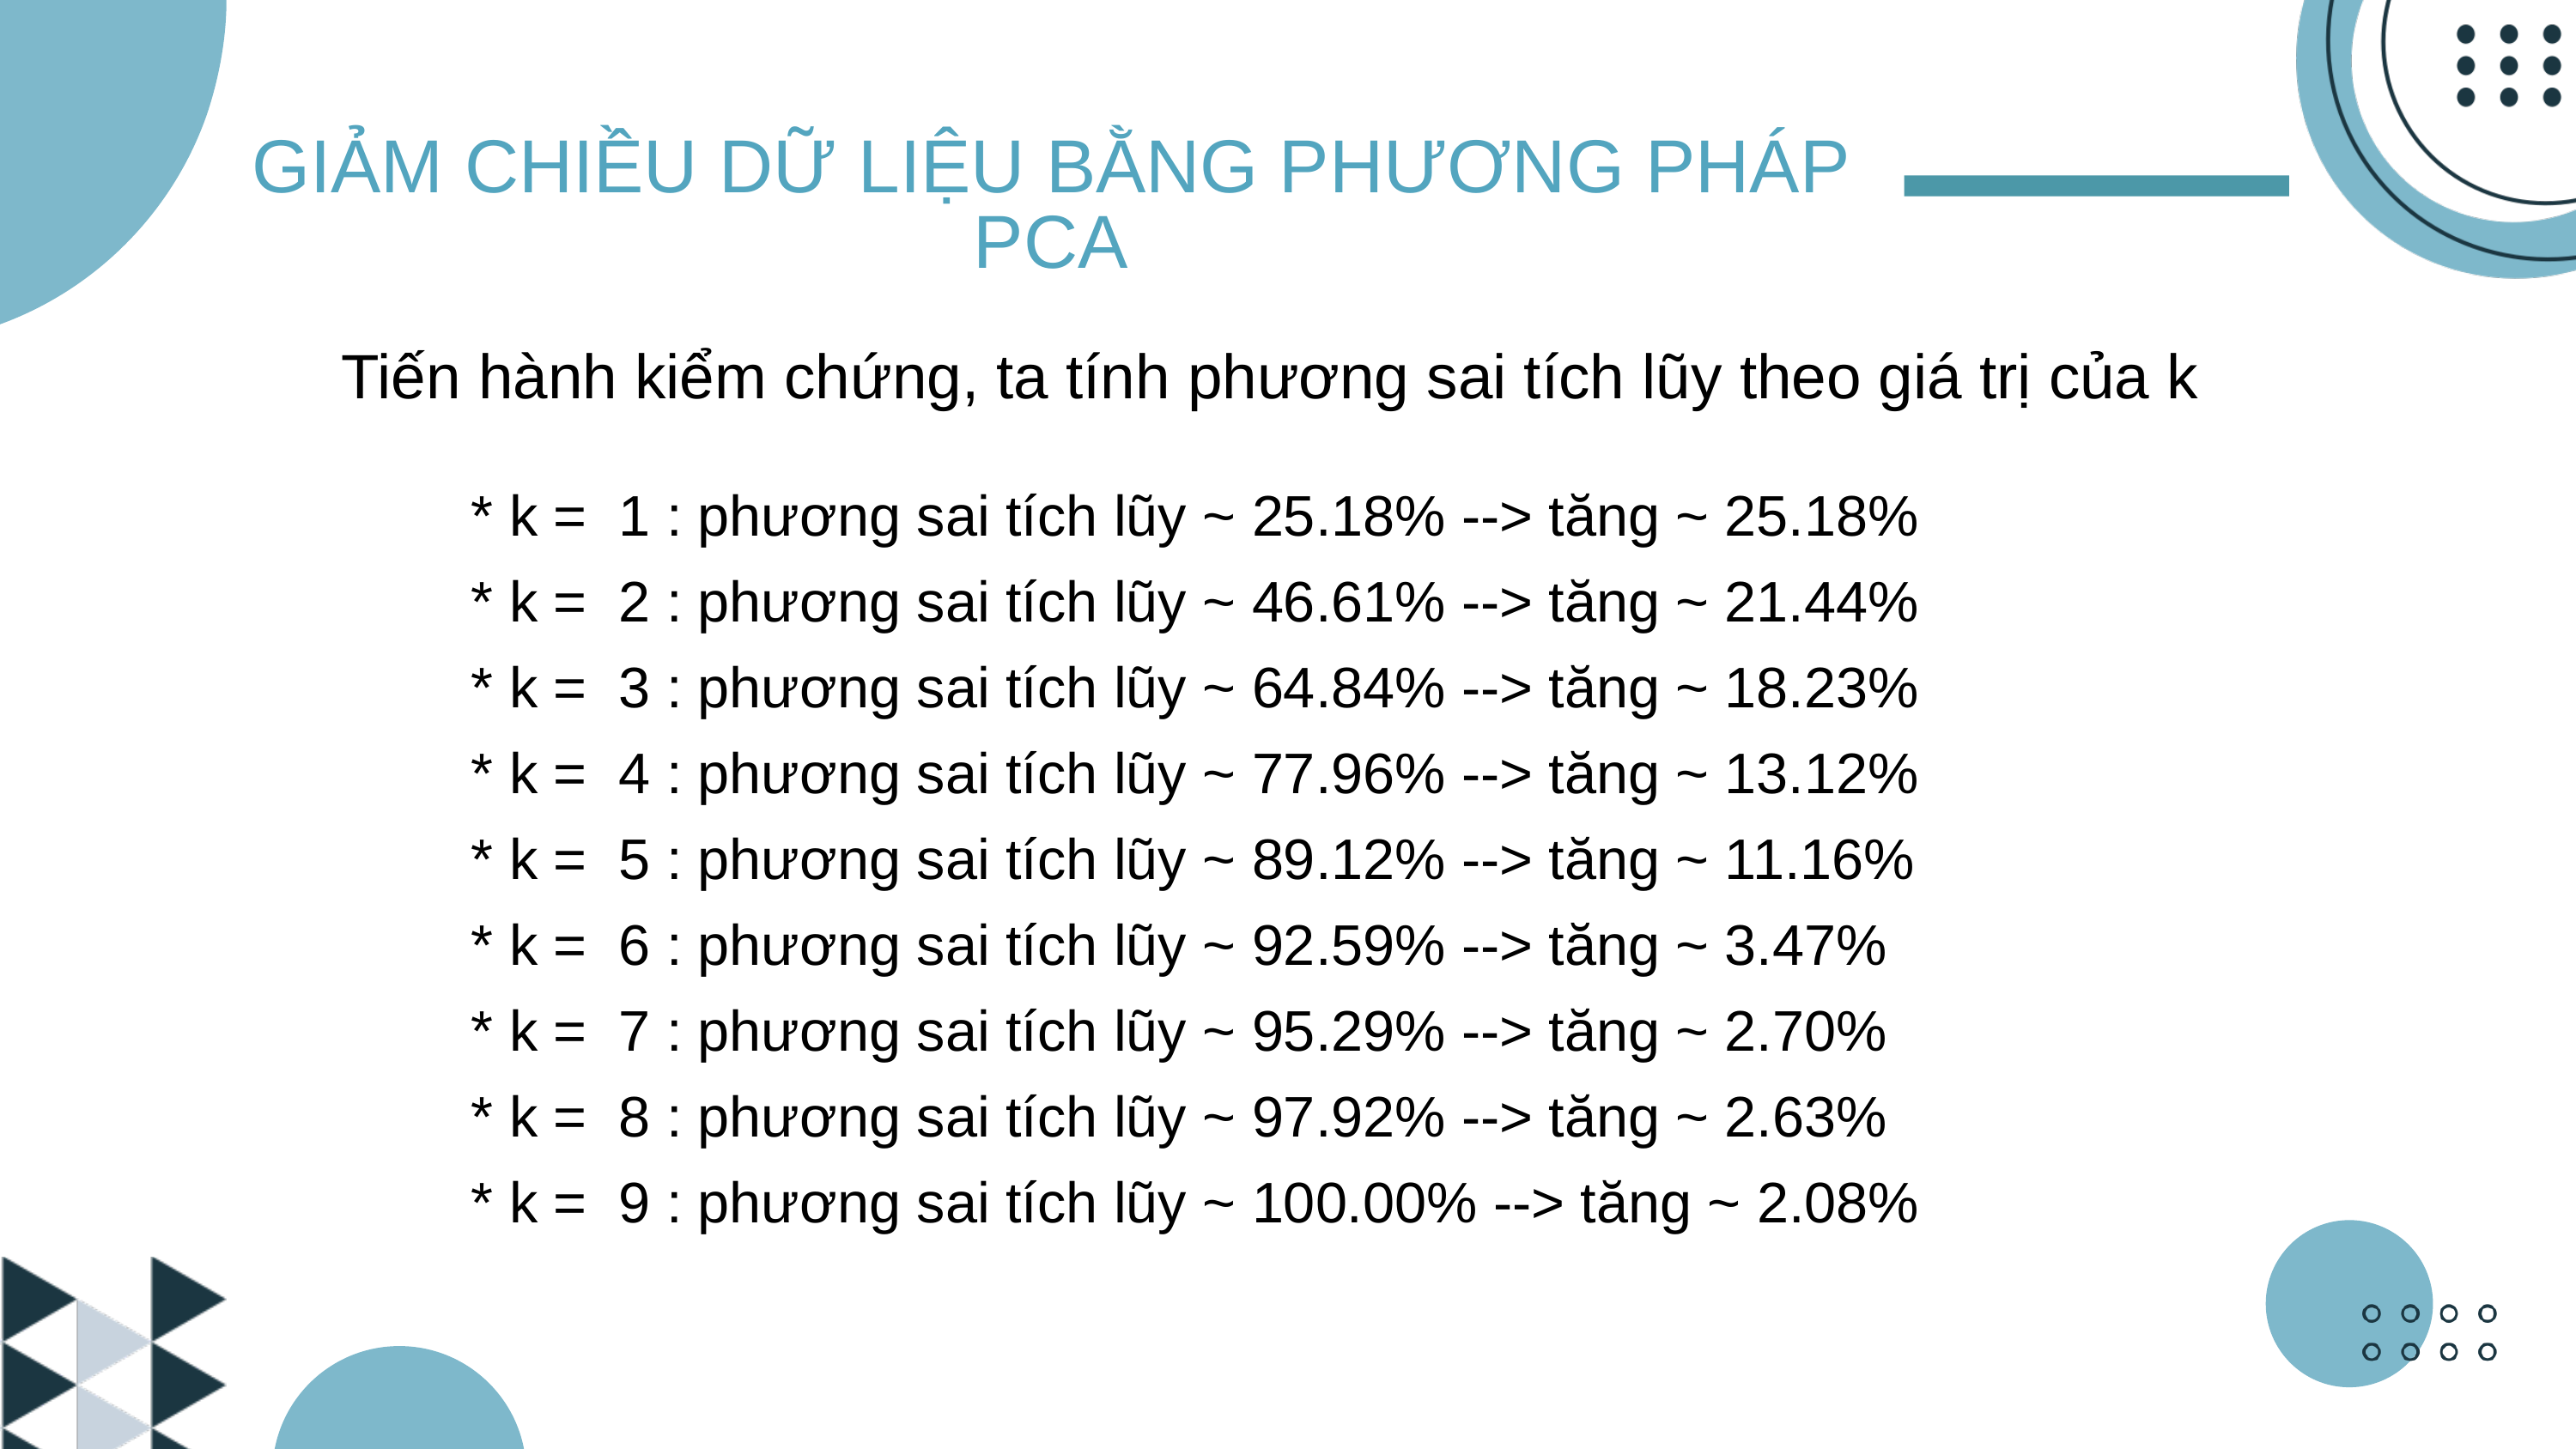

GIẢM CHIỀU DỮ LIỆU BẰNG PHƯƠNG PHÁP PCA

Tiến hành kiểm chứng, ta tính phương sai tích lũy theo giá trị của k
* k =  1 : phương sai tích lũy ~ 25.18% --> tăng ~ 25.18%
* k =  2 : phương sai tích lũy ~ 46.61% --> tăng ~ 21.44%
* k =  3 : phương sai tích lũy ~ 64.84% --> tăng ~ 18.23%
* k =  4 : phương sai tích lũy ~ 77.96% --> tăng ~ 13.12%
* k =  5 : phương sai tích lũy ~ 89.12% --> tăng ~ 11.16%
* k =  6 : phương sai tích lũy ~ 92.59% --> tăng ~ 3.47%
* k =  7 : phương sai tích lũy ~ 95.29% --> tăng ~ 2.70%
* k =  8 : phương sai tích lũy ~ 97.92% --> tăng ~ 2.63%
* k =  9 : phương sai tích lũy ~ 100.00% --> tăng ~ 2.08%